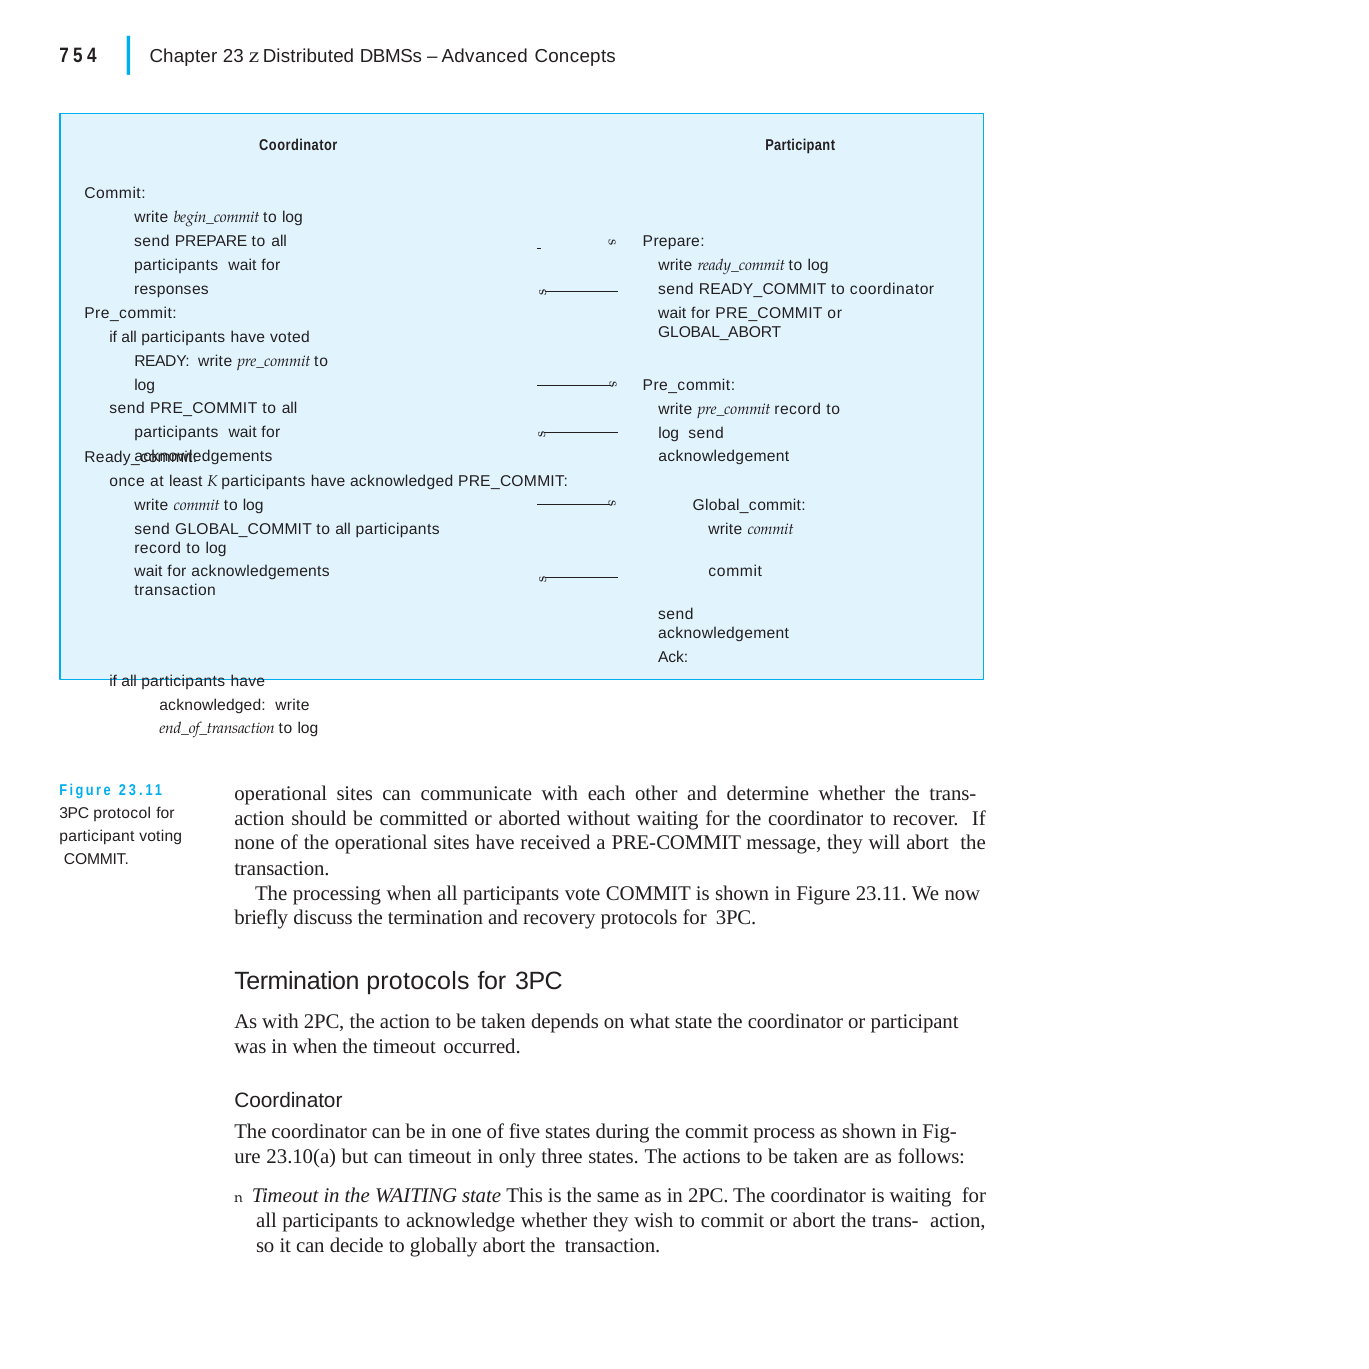

|
754
Chapter 23 z Distributed DBMSs – Advanced Concepts

Participant
Coordinator
Commit:
write begin_commit to log
send PREPARE to all participants  wait for responses
Prepare:
write ready_commit to log
send READY_COMMIT to coordinator
wait for PRE_COMMIT or GLOBAL_ABORT

s
s

Pre_commit:
if all participants have voted READY:  write pre_commit to log
send PRE_COMMIT to all participants  wait for acknowledgements
Pre_commit:
write pre_commit record to log  send acknowledgement
s

s

Ready_commit:
once at least K participants have acknowledged PRE_COMMIT:
write commit to log	Global_commit:
send GLOBAL_COMMIT to all participants	write commit record to log
wait for acknowledgements	commit transaction
send acknowledgement
Ack:
if all participants have acknowledged:  write end_of_transaction to log
s

s

Figure 23.11  3PC protocol for  participant voting  COMMIT.
operational sites can communicate with each other and determine whether the trans-  action should be committed or aborted without waiting for the coordinator to recover.  If none of the operational sites have received a PRE-COMMIT message, they will abort  the transaction.
The processing when all participants vote COMMIT is shown in Figure 23.11. We now  briefly discuss the termination and recovery protocols for 3PC.
Termination protocols for 3PC
As with 2PC, the action to be taken depends on what state the coordinator or participant  was in when the timeout occurred.

Coordinator
The coordinator can be in one of five states during the commit process as shown in Fig-  ure 23.10(a) but can timeout in only three states. The actions to be taken are as follows:
n Timeout in the WAITING state This is the same as in 2PC. The coordinator is waiting  for all participants to acknowledge whether they wish to commit or abort the trans-  action, so it can decide to globally abort the transaction.